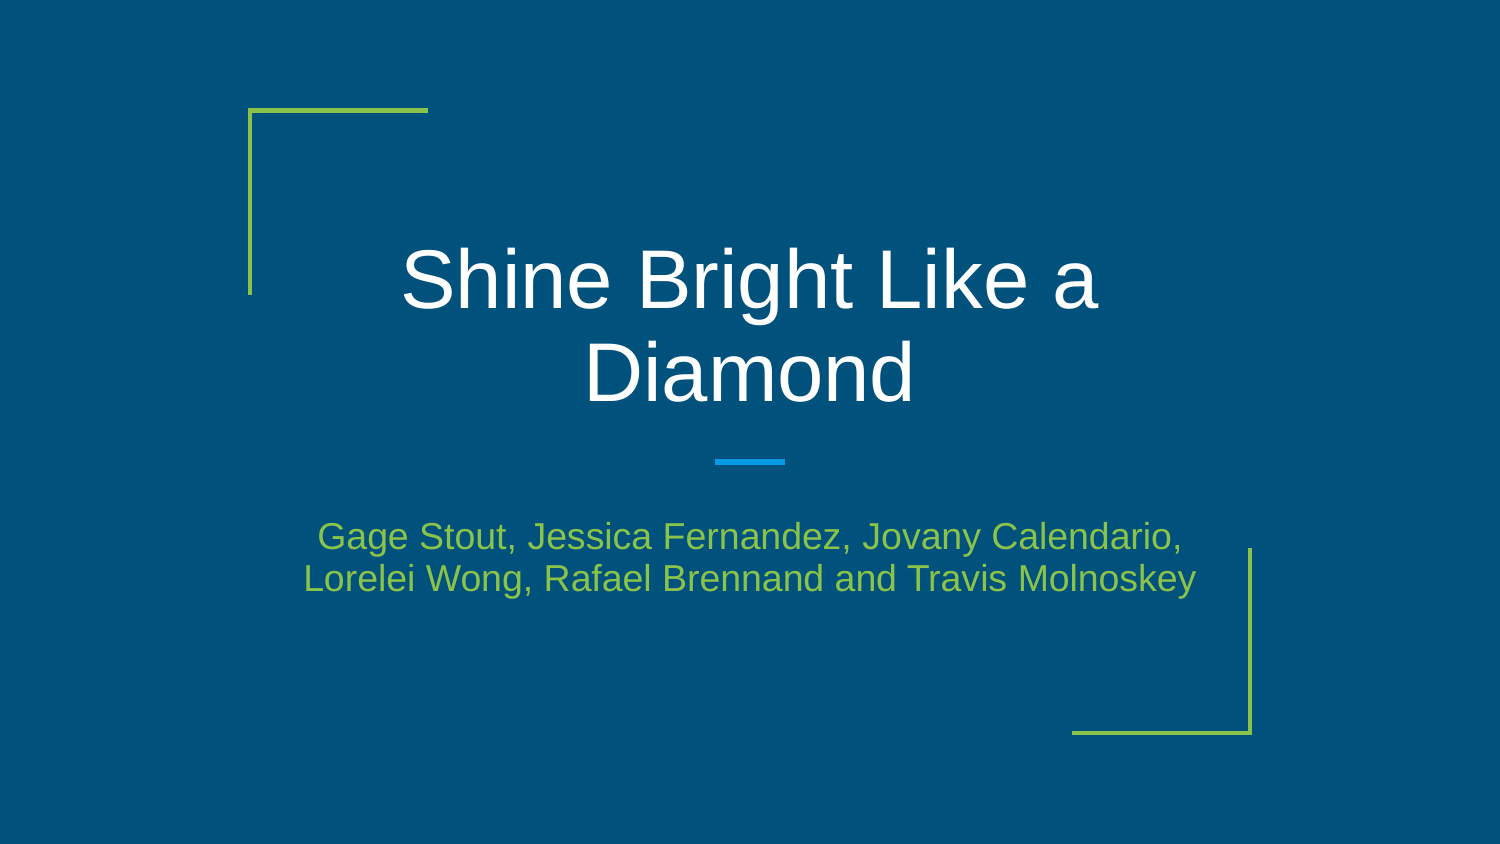

# Shine Bright Like a Diamond
Gage Stout, Jessica Fernandez, Jovany Calendario, Lorelei Wong, Rafael Brennand and Travis Molnoskey